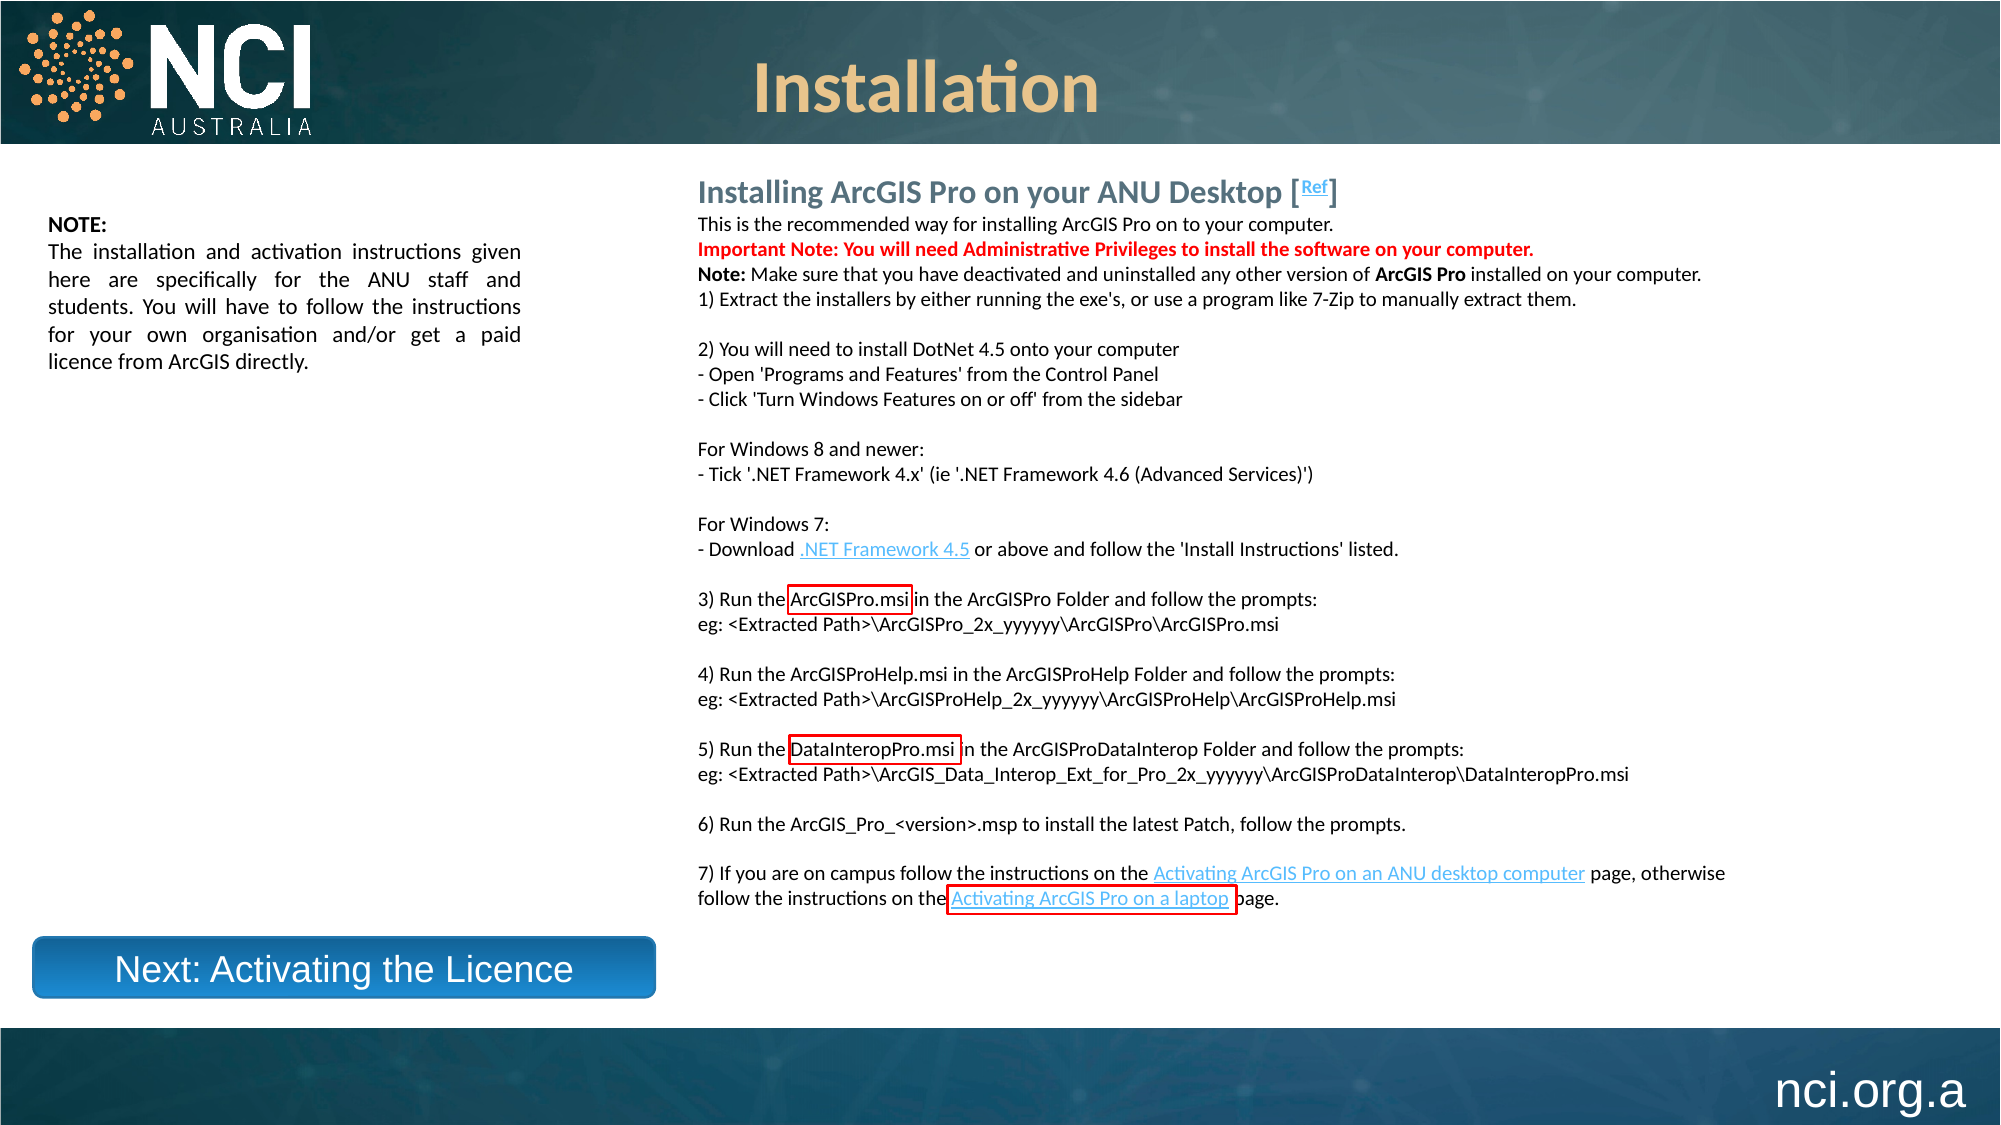

Installation
Installing ArcGIS Pro on your ANU Desktop [Ref]
This is the recommended way for installing ArcGIS Pro on to your computer.
Important Note: You will need Administrative Privileges to install the software on your computer.
Note: Make sure that you have deactivated and uninstalled any other version of ArcGIS Pro installed on your computer.
1) Extract the installers by either running the exe's, or use a program like 7-Zip to manually extract them.
2) You will need to install DotNet 4.5 onto your computer
- Open 'Programs and Features' from the Control Panel
- Click 'Turn Windows Features on or off' from the sidebar
For Windows 8 and newer: 
- Tick '.NET Framework 4.x' (ie '.NET Framework 4.6 (Advanced Services)')
For Windows 7: 
- Download .NET Framework 4.5 or above and follow the 'Install Instructions' listed.
3) Run the ArcGISPro.msi in the ArcGISPro Folder and follow the prompts:
eg: <Extracted Path>\ArcGISPro_2x_yyyyyy\ArcGISPro\ArcGISPro.msi
4) Run the ArcGISProHelp.msi in the ArcGISProHelp Folder and follow the prompts:
eg: <Extracted Path>\ArcGISProHelp_2x_yyyyyy\ArcGISProHelp\ArcGISProHelp.msi
5) Run the DataInteropPro.msi in the ArcGISProDataInterop Folder and follow the prompts:
eg: <Extracted Path>\ArcGIS_Data_Interop_Ext_for_Pro_2x_yyyyyy\ArcGISProDataInterop\DataInteropPro.msi
6) Run the ArcGIS_Pro_<version>.msp to install the latest Patch, follow the prompts.
7) If you are on campus follow the instructions on the Activating ArcGIS Pro on an ANU desktop computer page, otherwise follow the instructions on the Activating ArcGIS Pro on a laptop page.
NOTE:
The installation and activation instructions given here are specifically for the ANU staff and students. You will have to follow the instructions for your own organisation and/or get a paid licence from ArcGIS directly.

Next: Activating the Licence
4